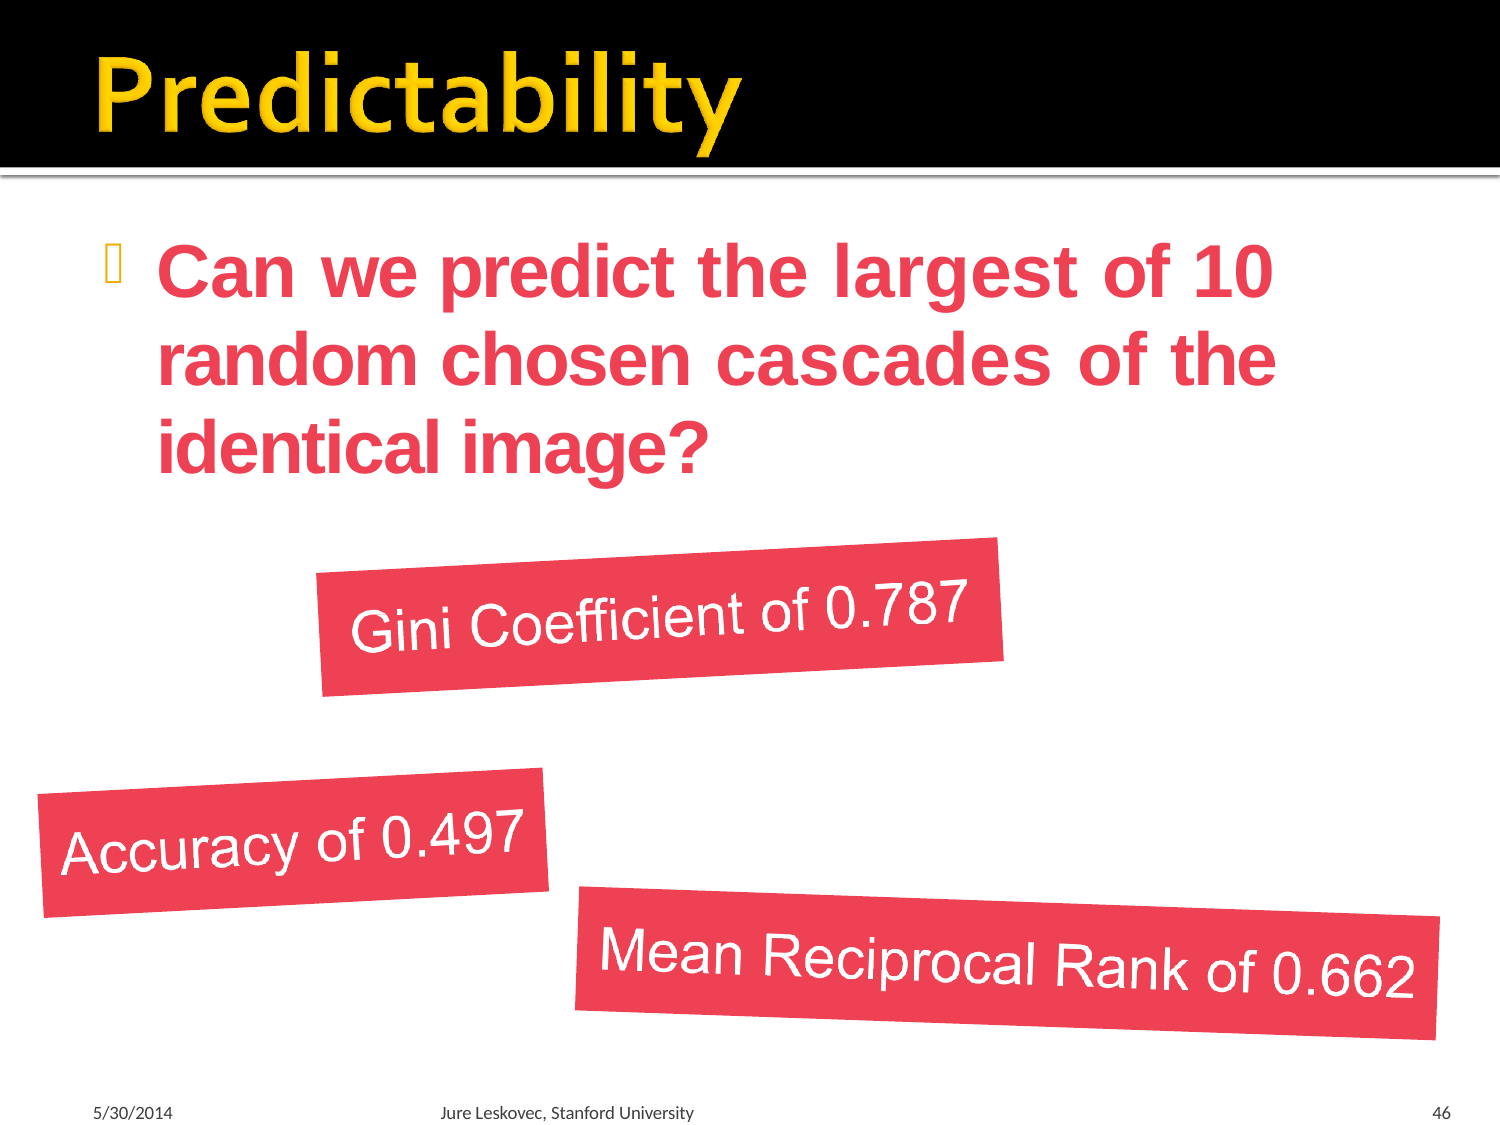

# Can we predict the largest of 10  random chosen cascades of the  identical image?

5/30/2014
Jure Leskovec, Stanford University
46